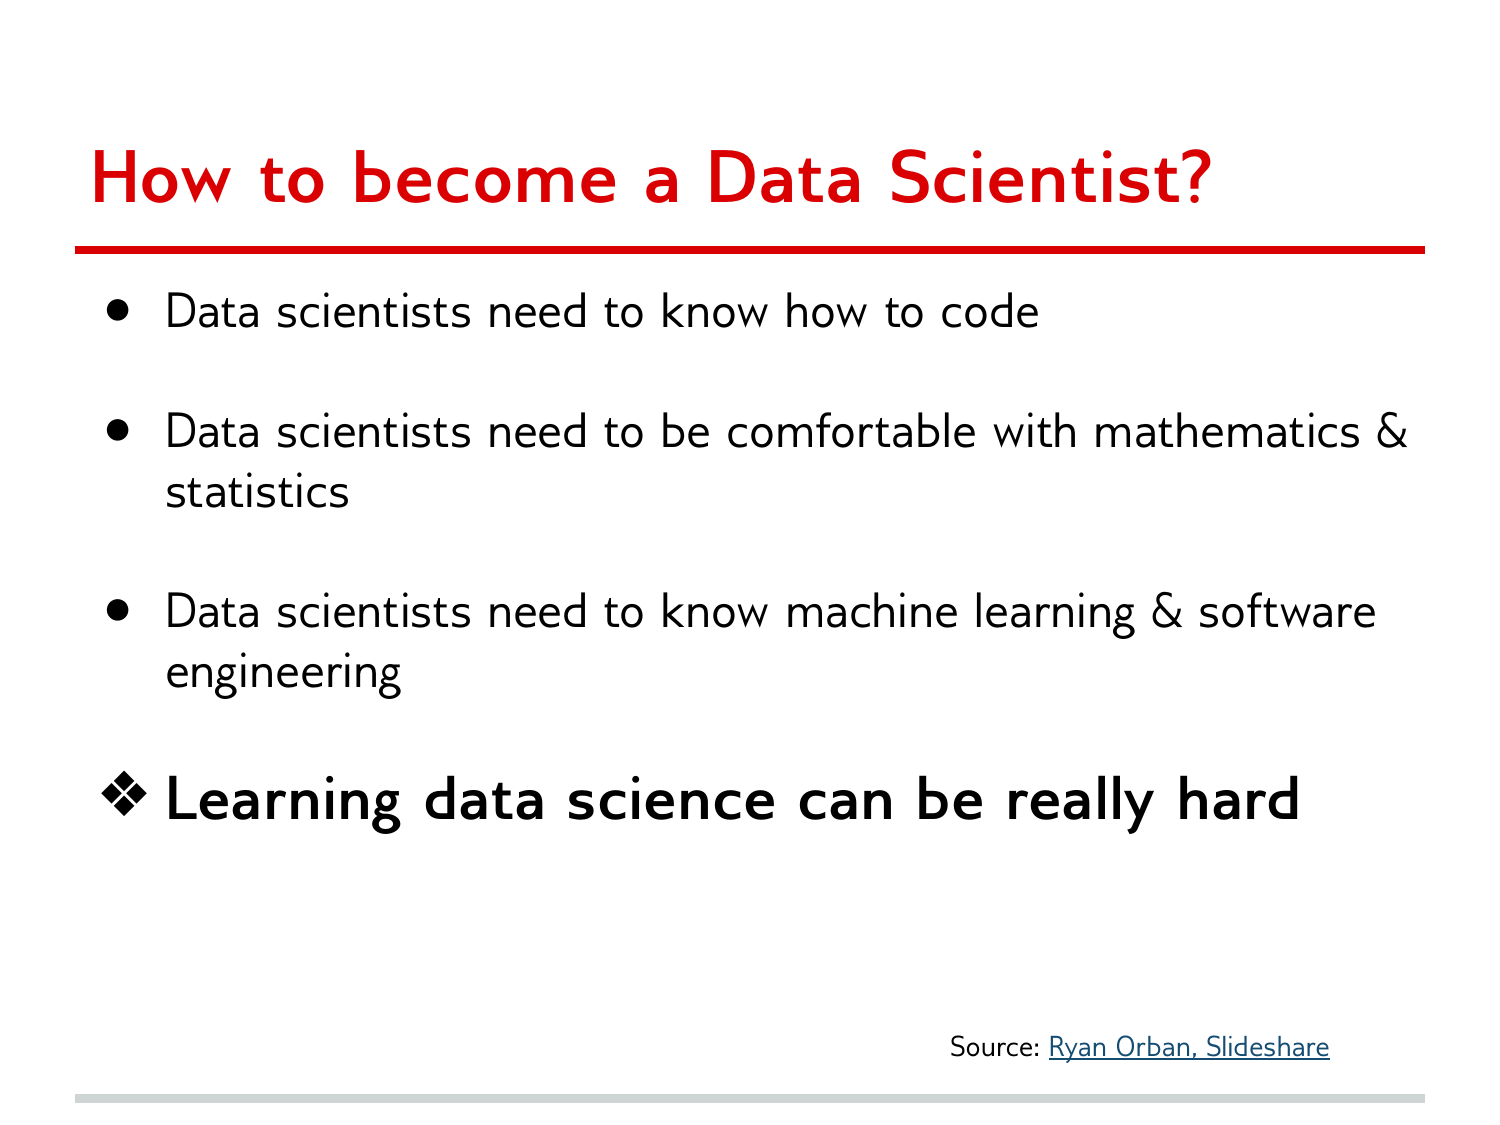

# How to become a Data Scientist?
Data scientists need to know how to code

Data scientists need to be comfortable with mathematics & statistics

Data scientists need to know machine learning & software engineering

Learning data science can be really hard
Source: Ryan Orban, Slideshare